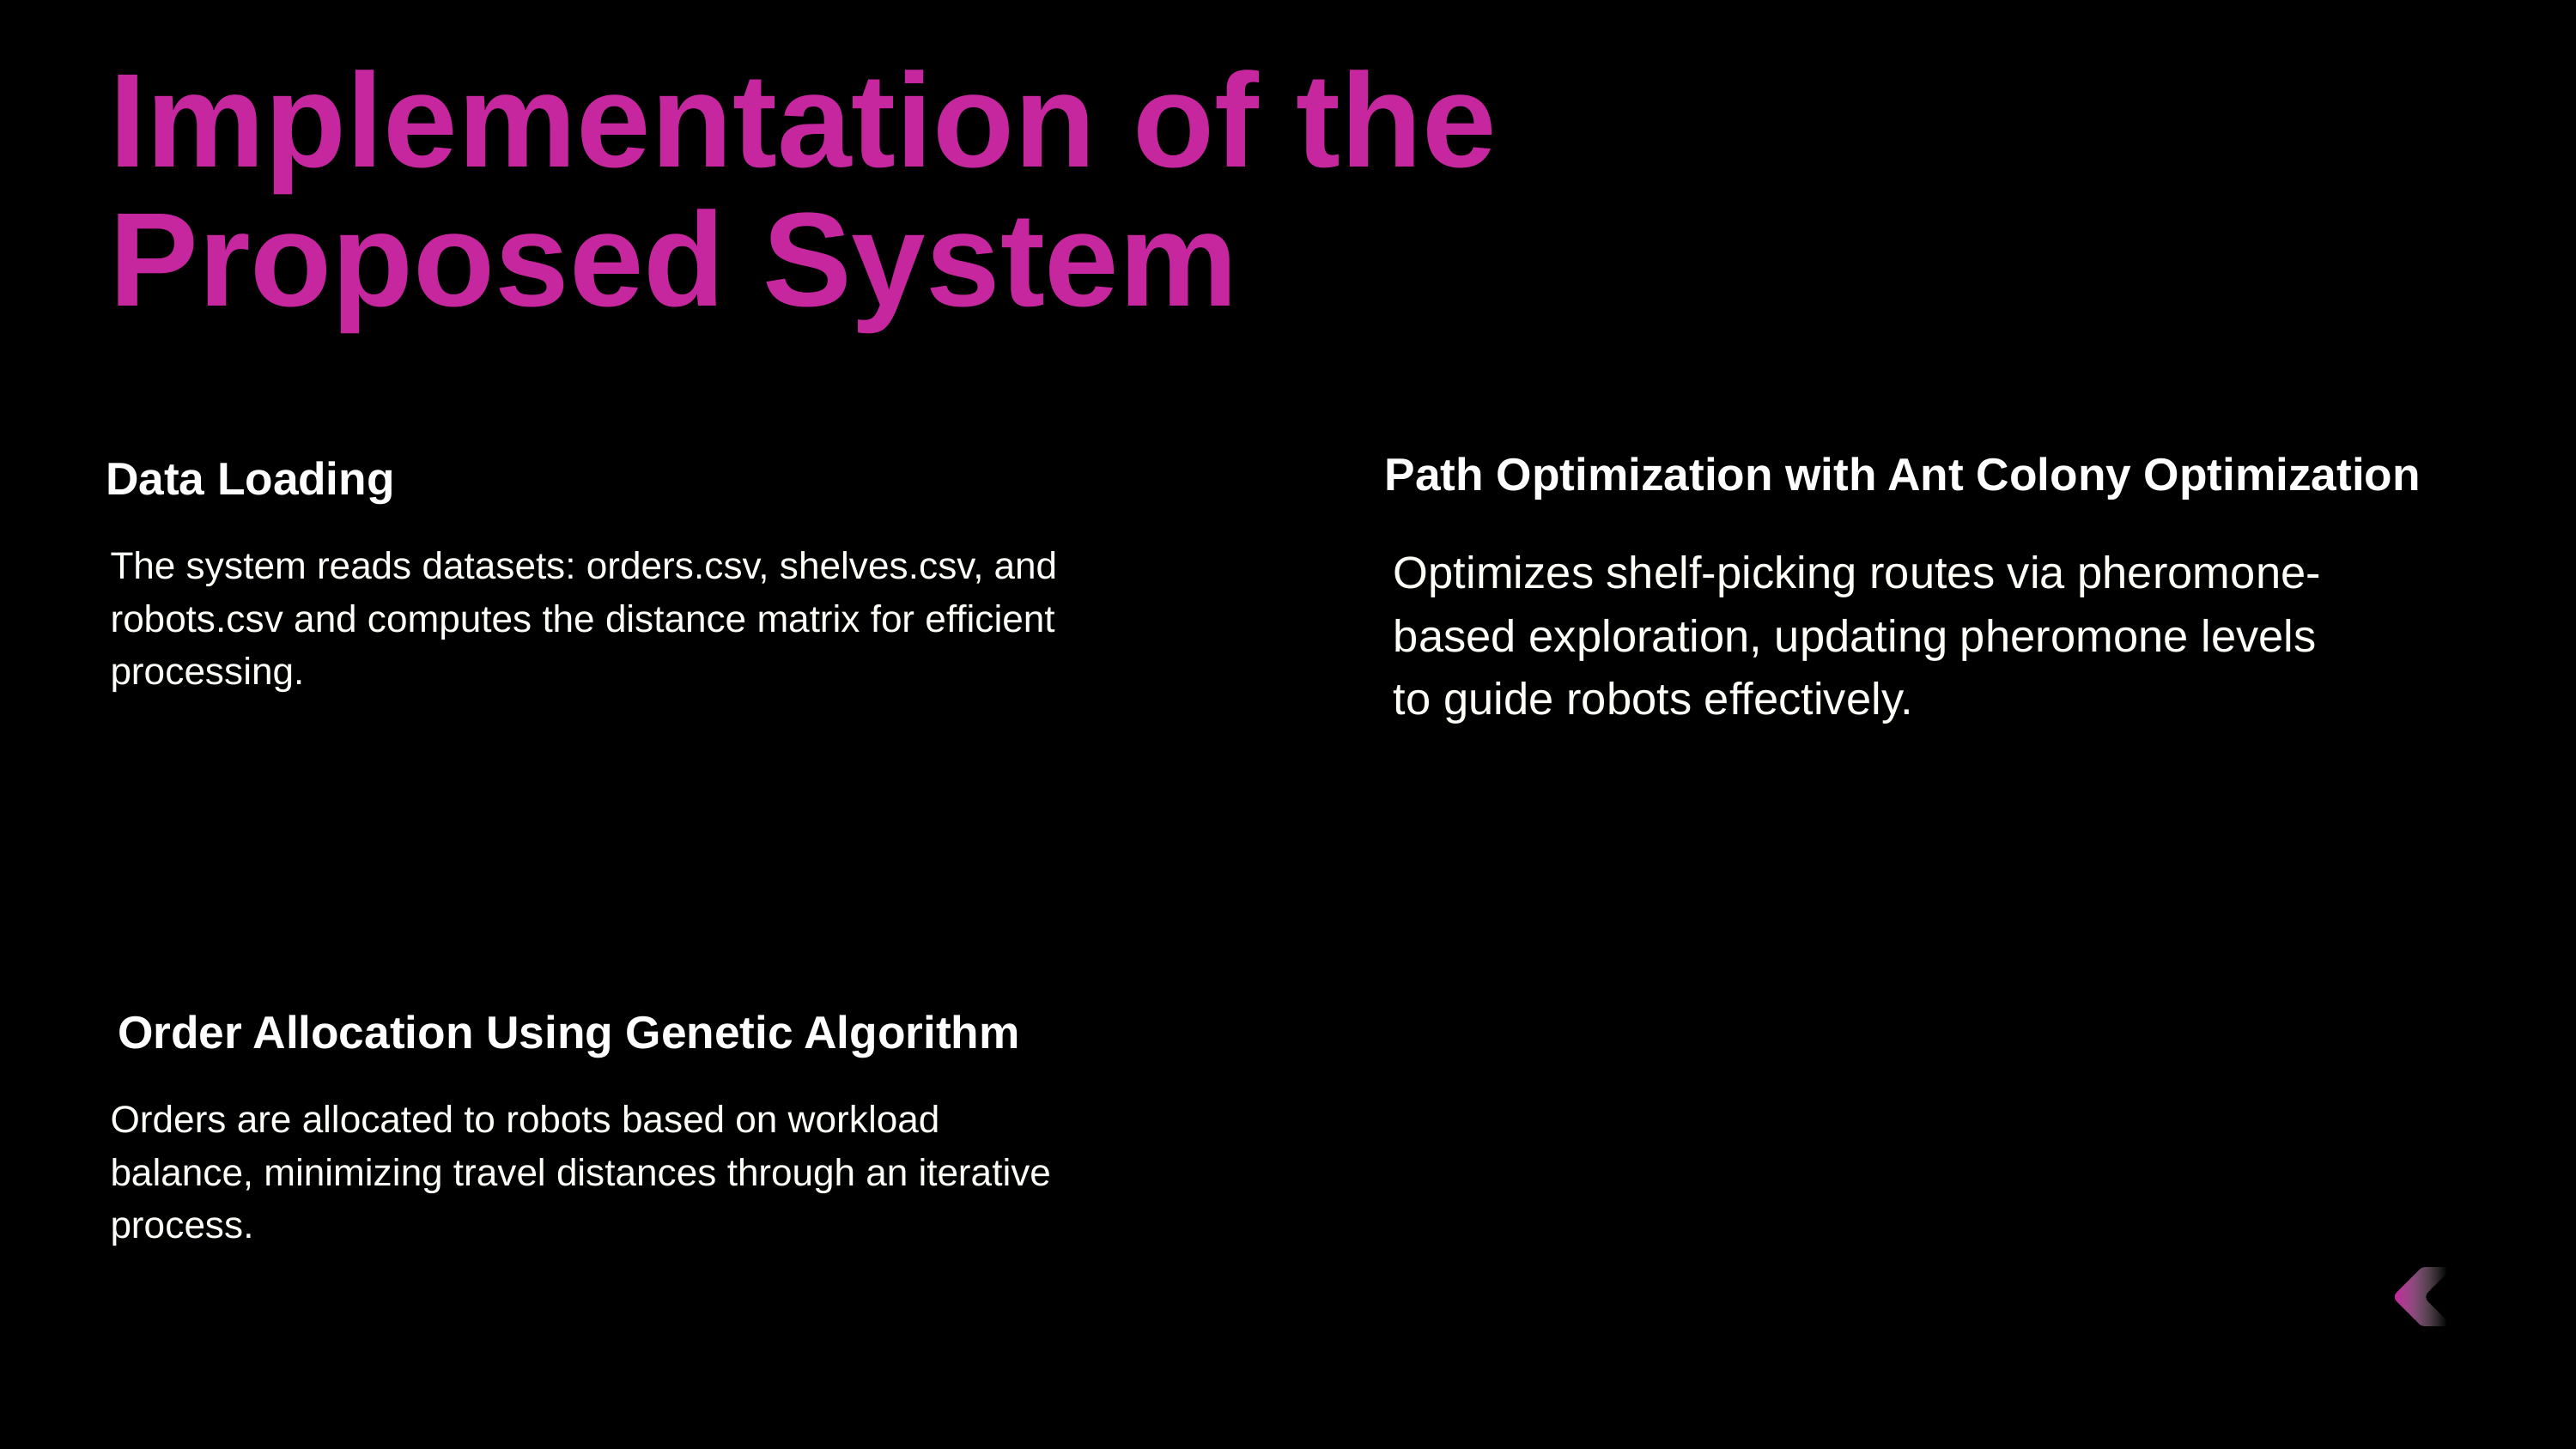

Implementation of the Proposed System
Path Optimization with Ant Colony Optimization
Data Loading
The system reads datasets: orders.csv, shelves.csv, and robots.csv and computes the distance matrix for efficient processing.

Optimizes shelf-picking routes via pheromone-based exploration, updating pheromone levels to guide robots effectively.
Order Allocation Using Genetic Algorithm
Orders are allocated to robots based on workload balance, minimizing travel distances through an iterative process.